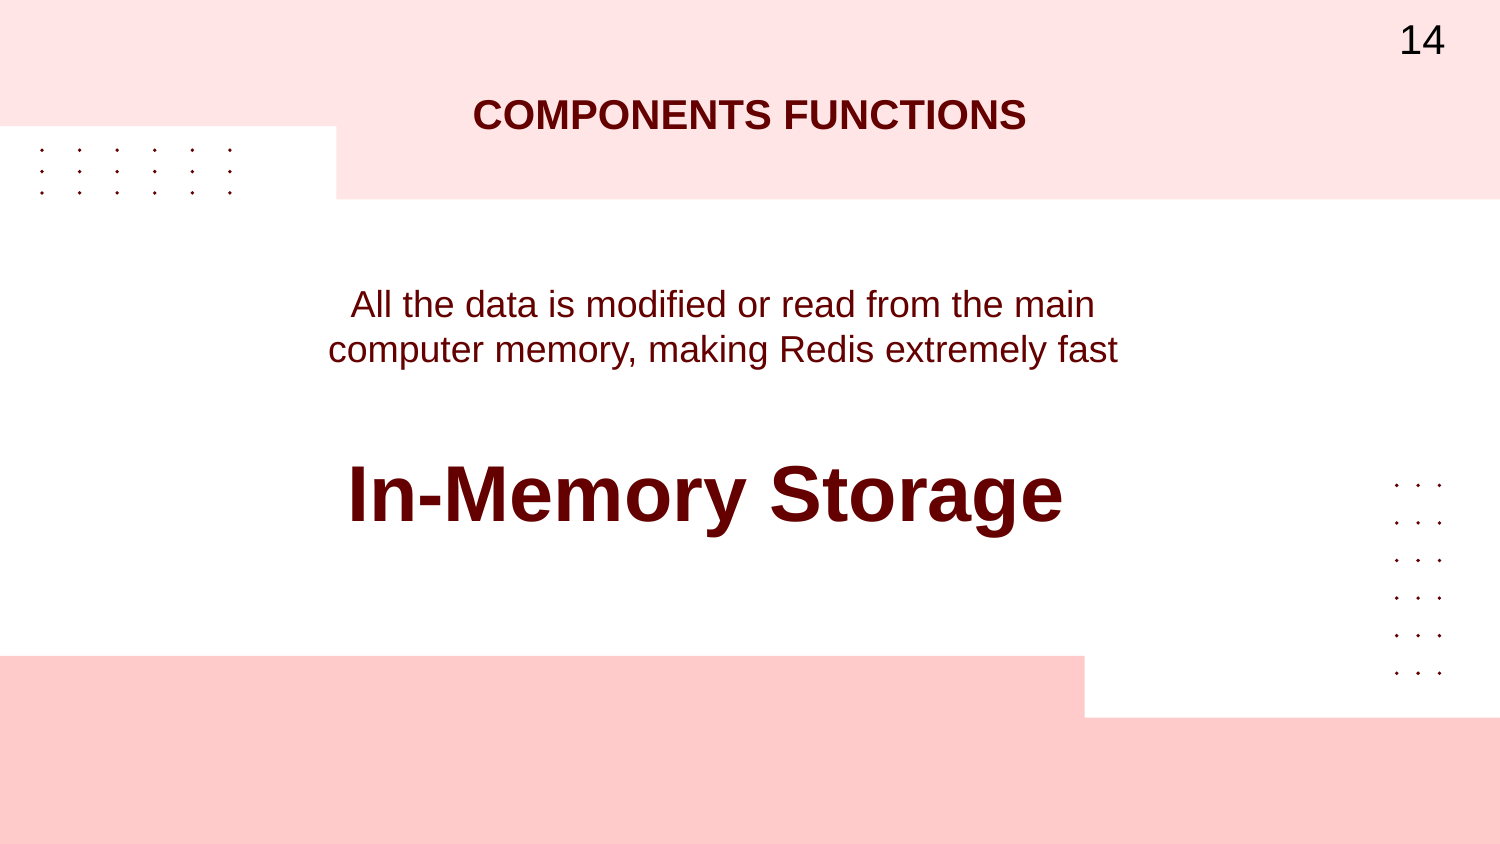

14
COMPONENTS FUNCTIONS

All the data is modified or read from the main computer memory, making Redis extremely fast
# In-Memory Storage